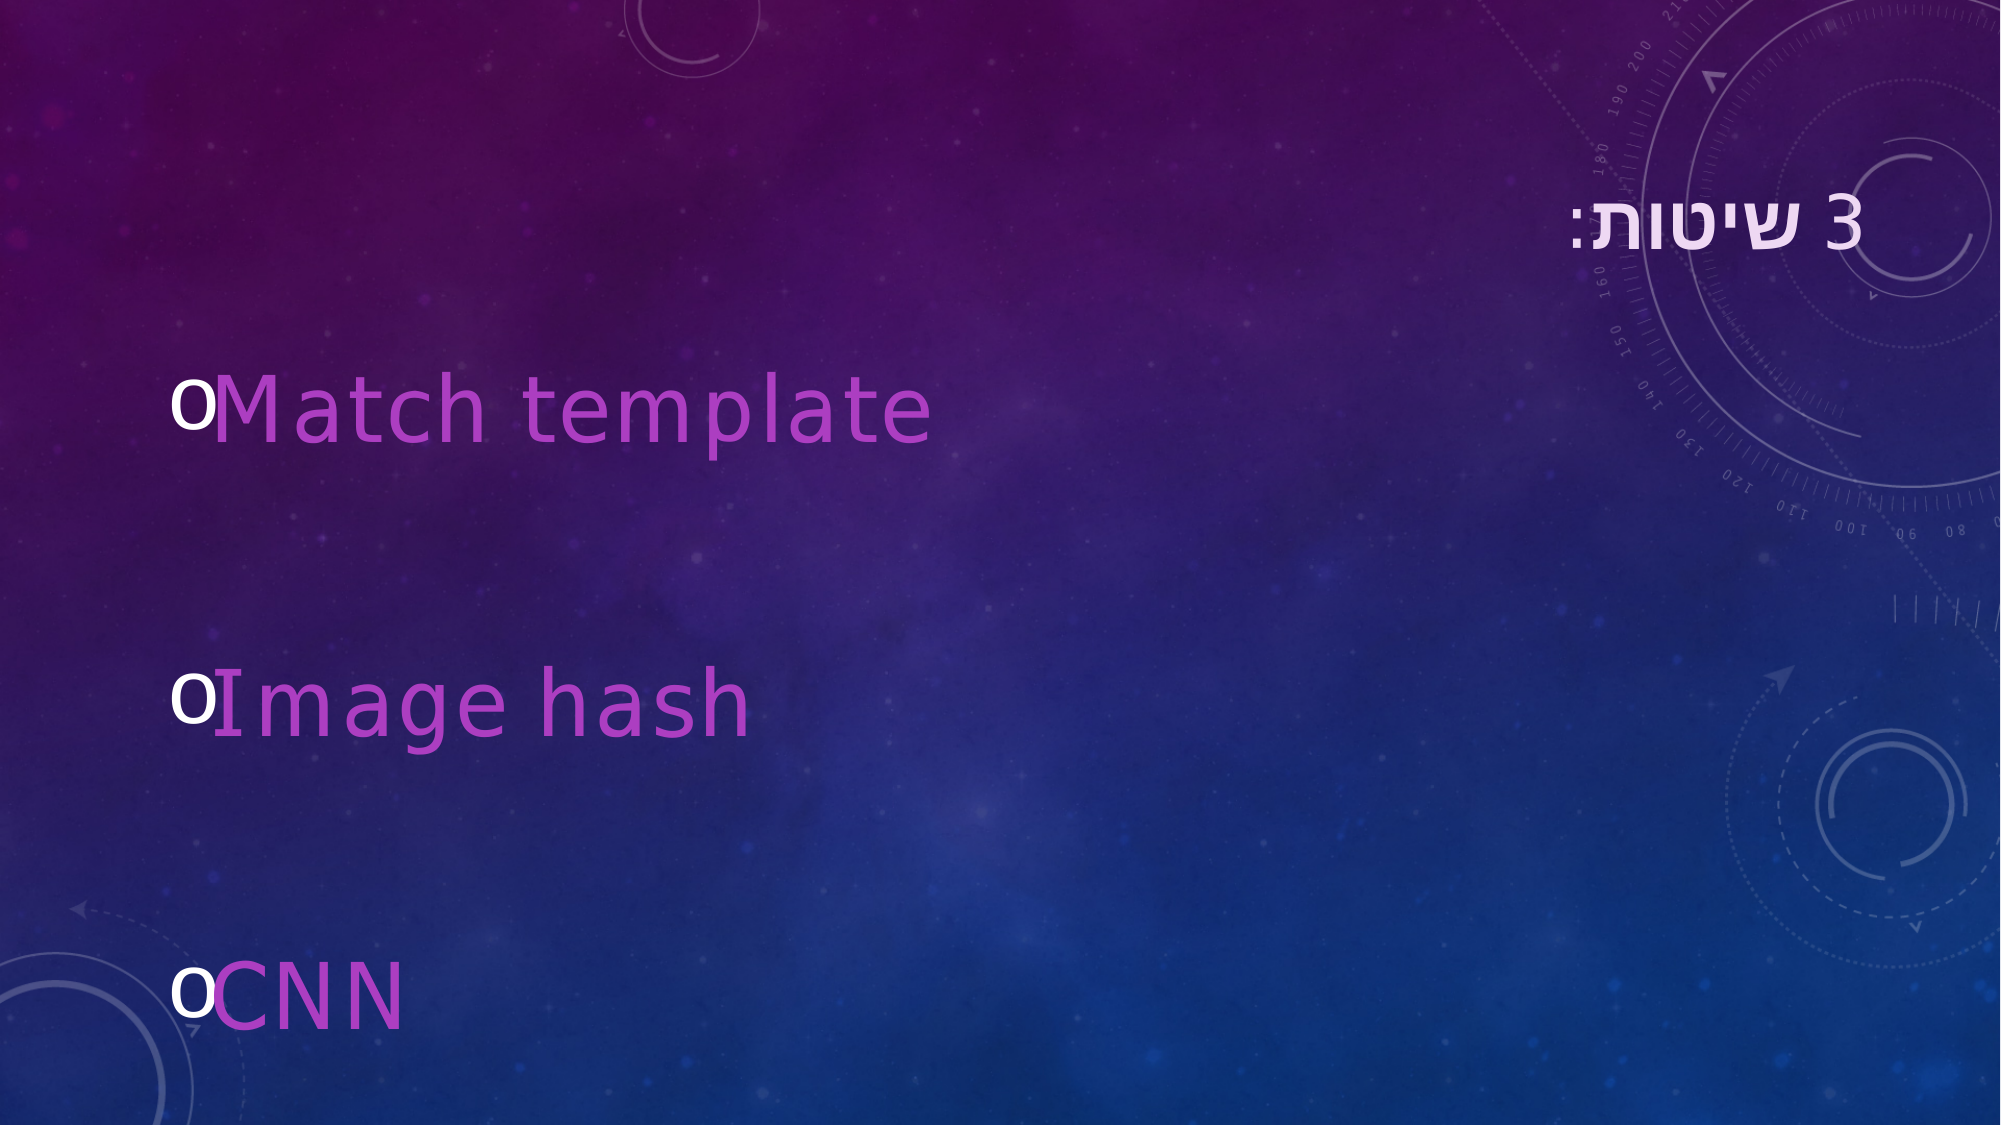

# 3 שיטות:
Match template
Image hash
CNN